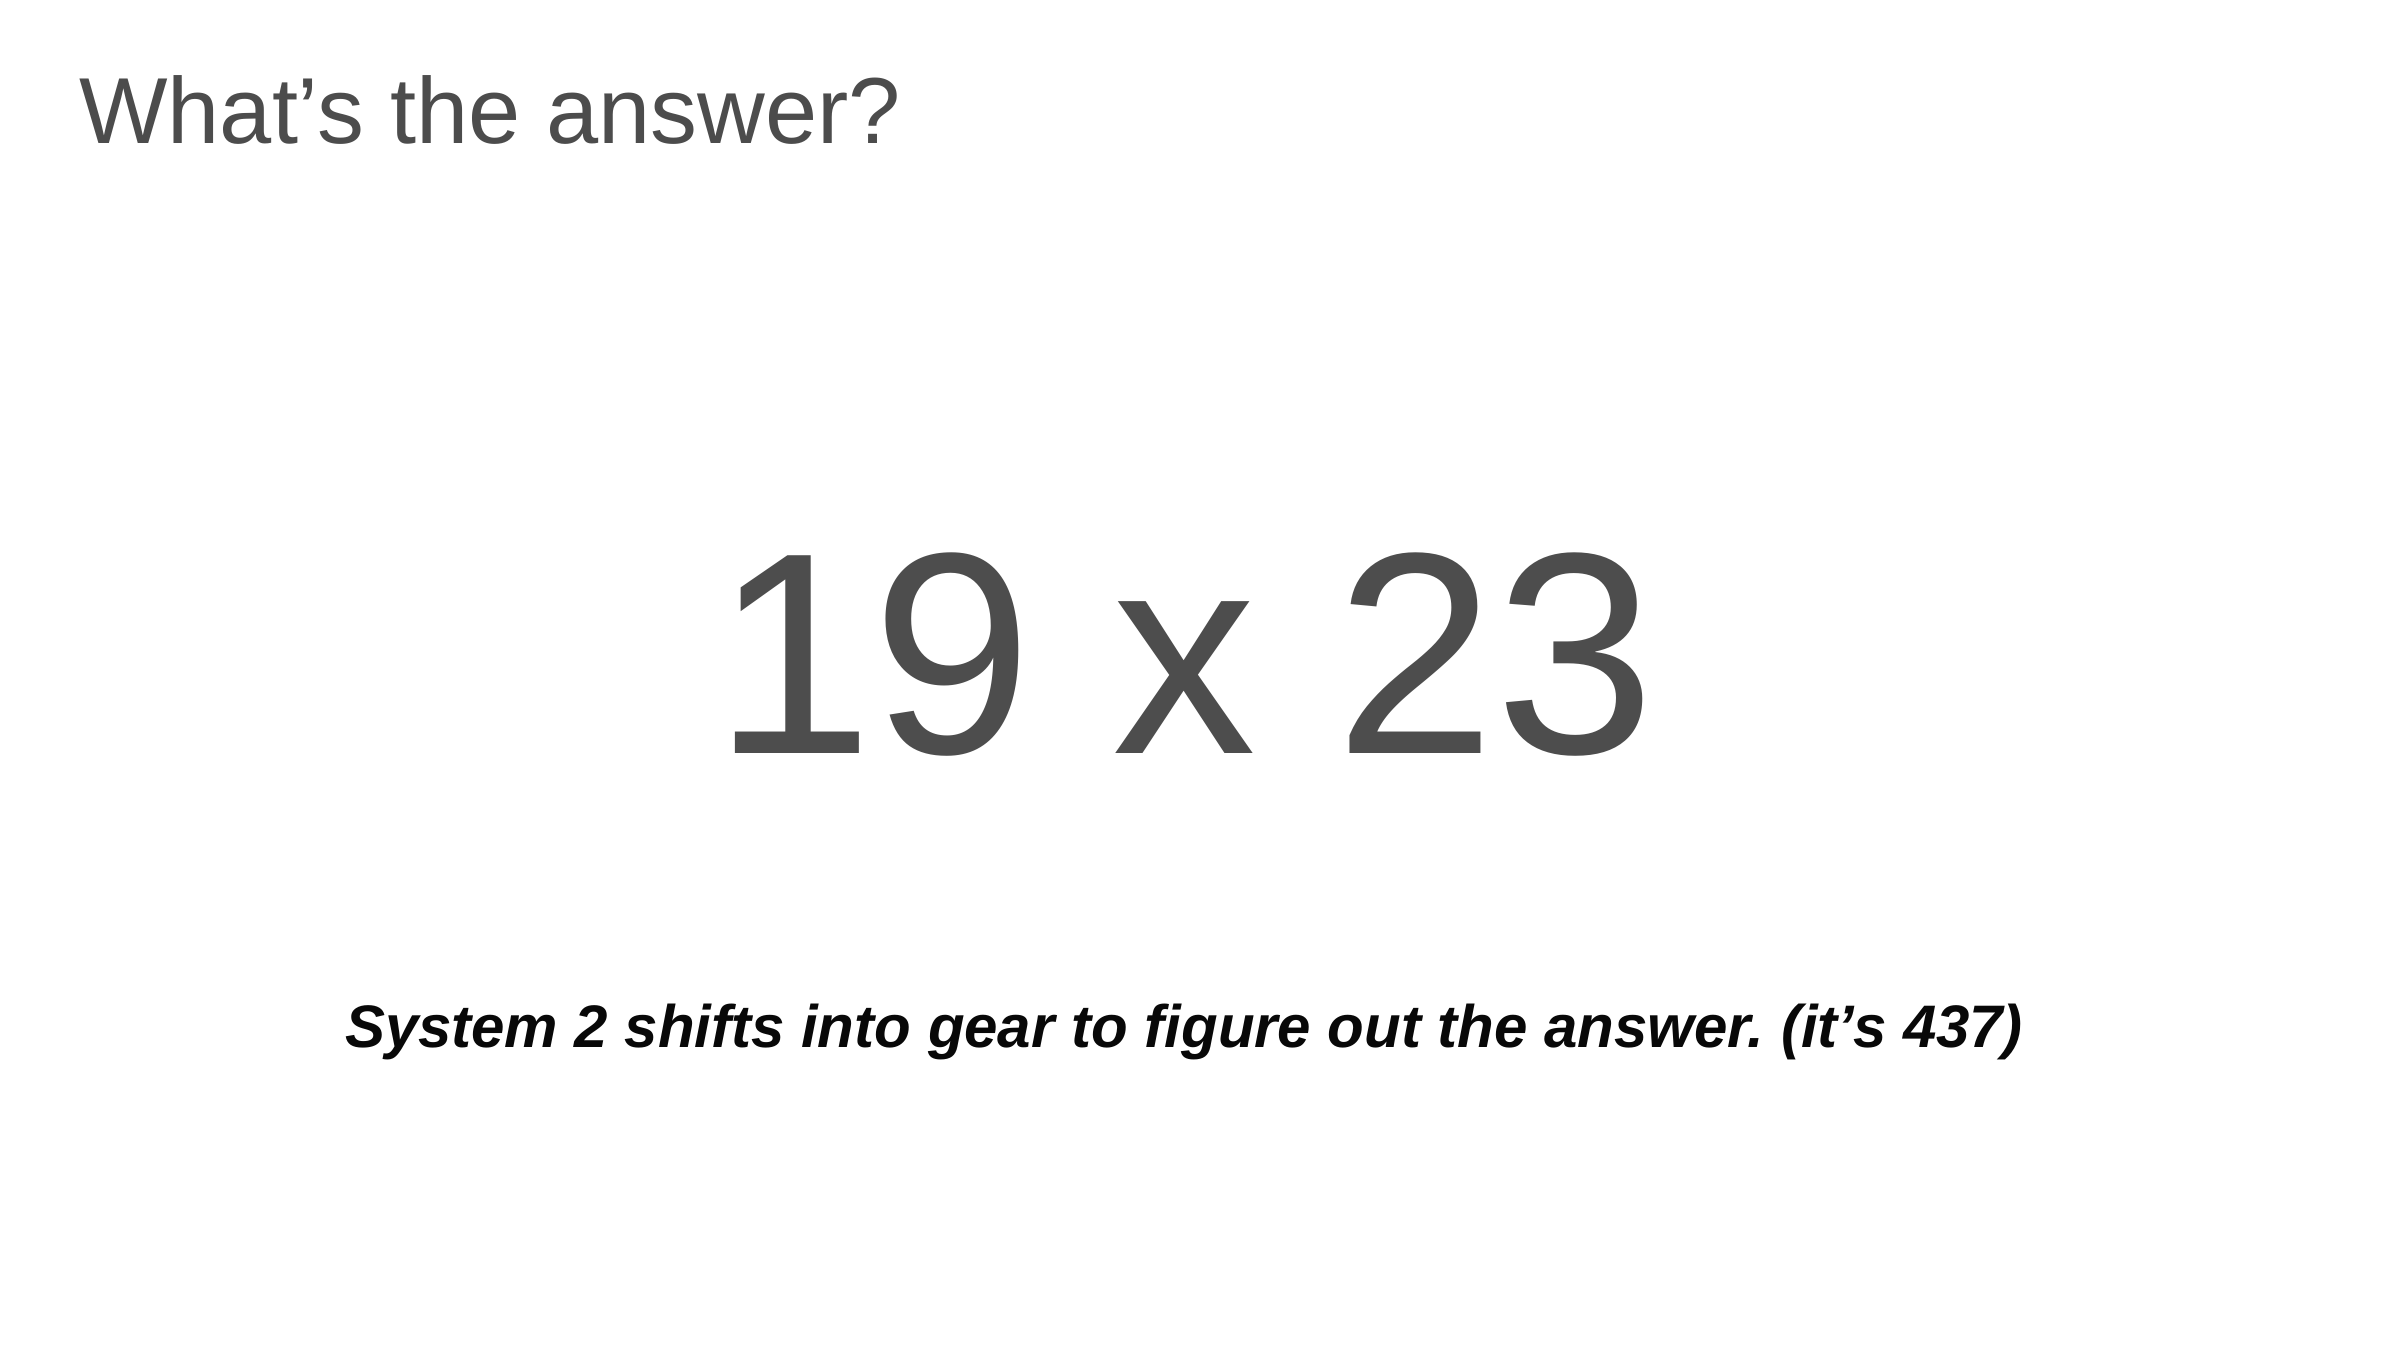

What’s the answer?
19 x 23
System 2 shifts into gear to figure out the answer. (it’s 437)